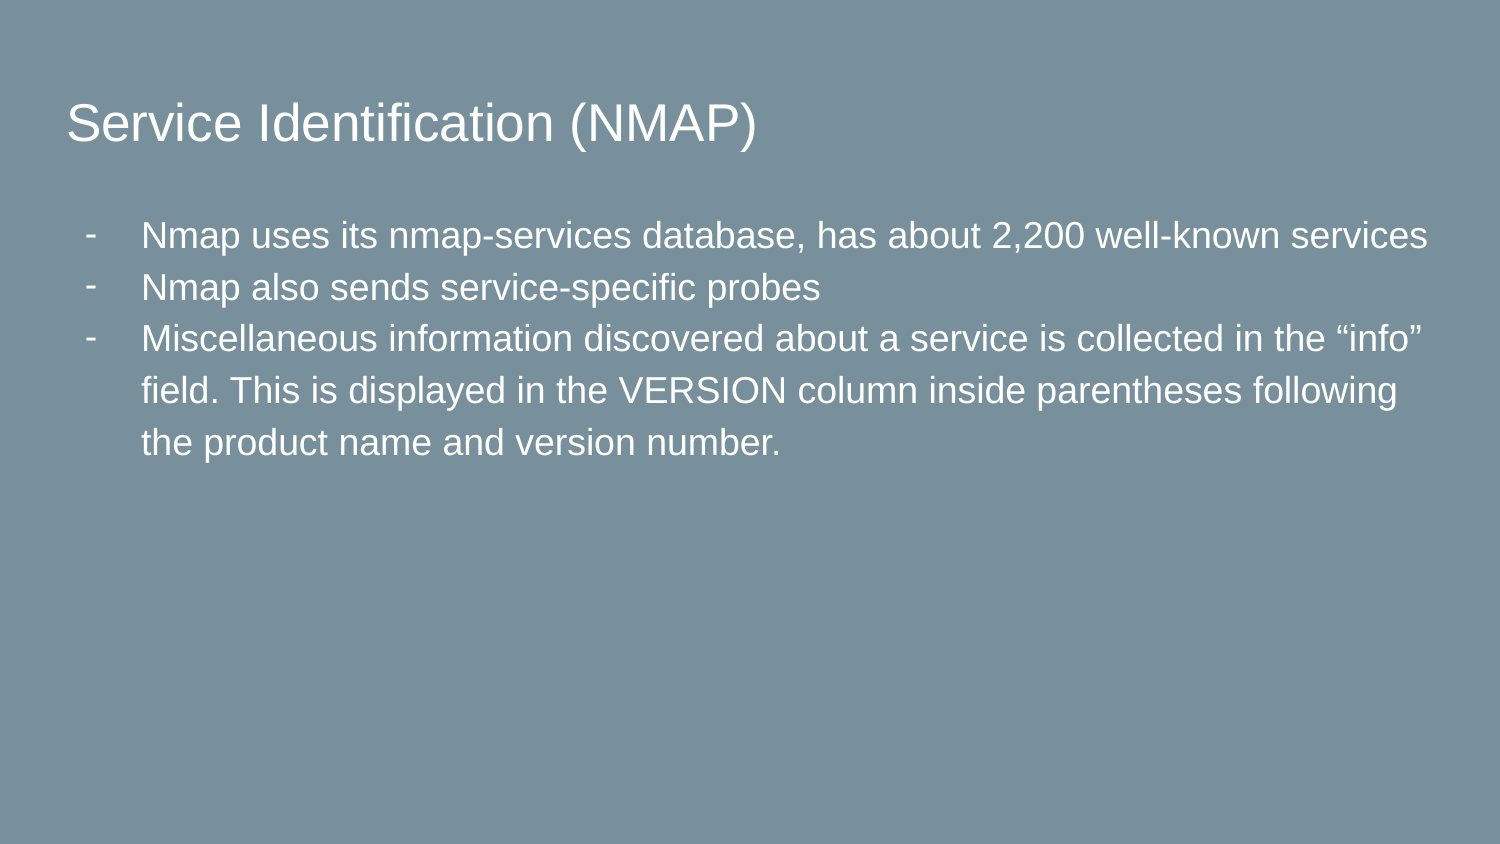

# Service Identification (NMAP)
Nmap uses its nmap-services database, has about 2,200 well-known services
Nmap also sends service-specific probes
Miscellaneous information discovered about a service is collected in the “info” field. This is displayed in the VERSION column inside parentheses following the product name and version number.